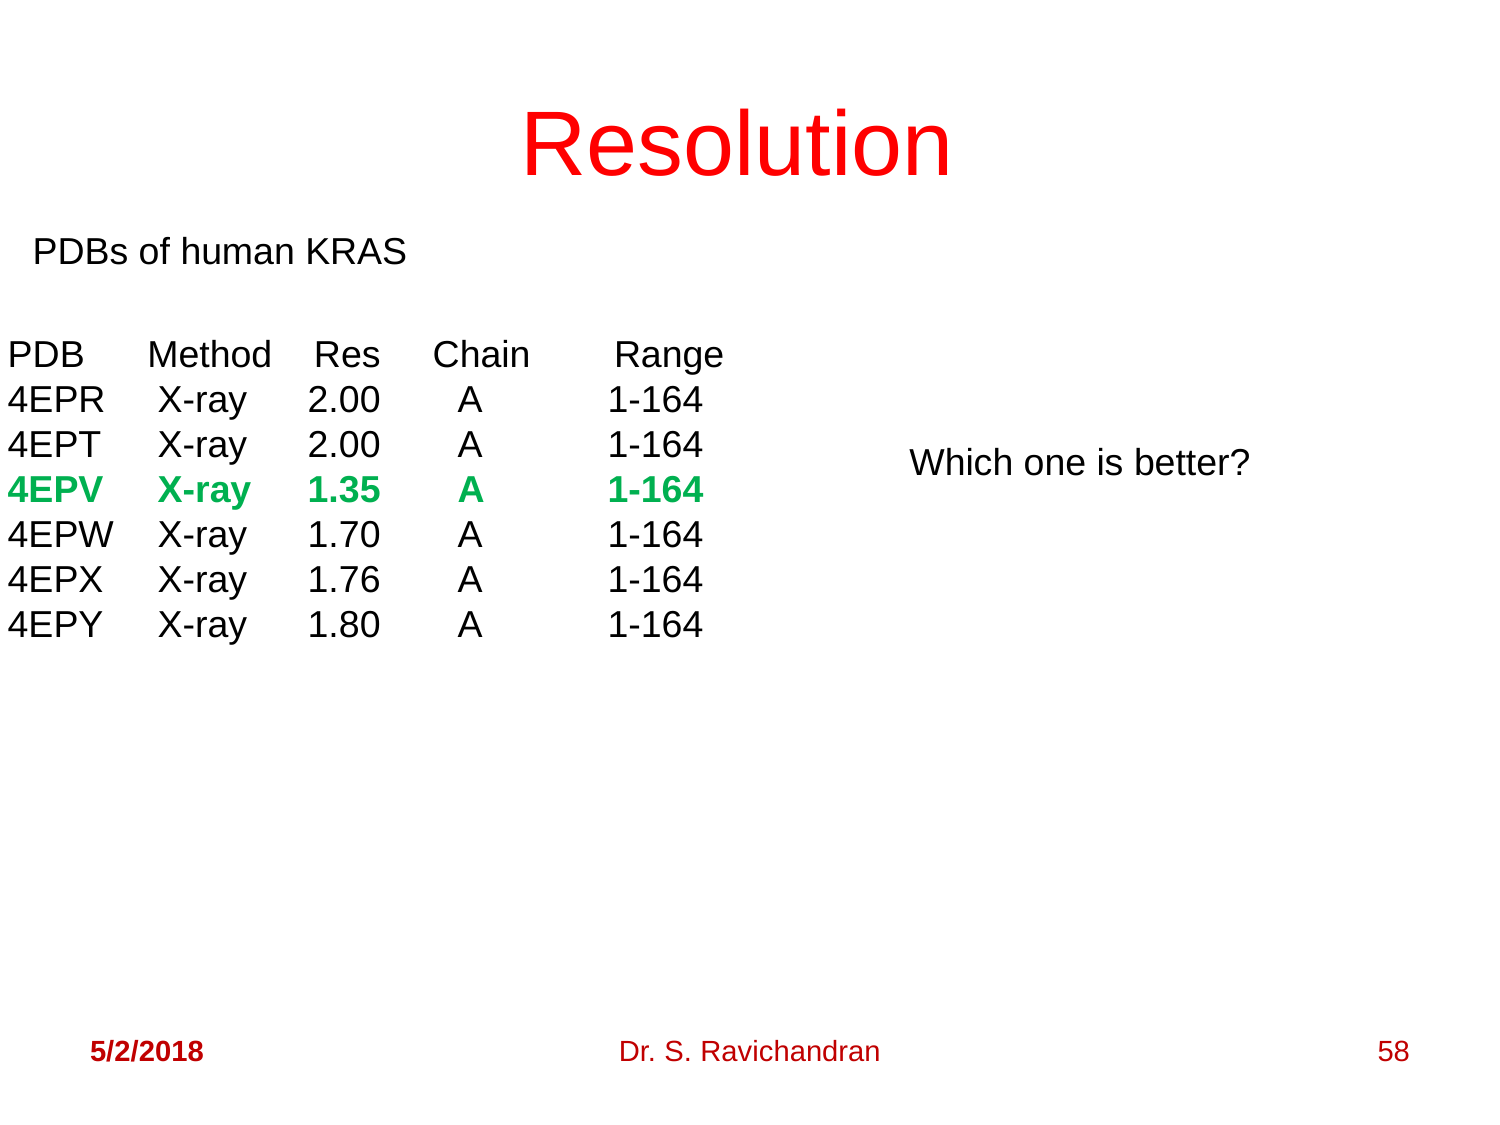

# Resolution
PDBs of human KRAS
PDB      Method    Res     Chain        Range
4EPR	X-ray	2.00	A	1-164
4EPT	X-ray	2.00	A	1-164
4EPV	X-ray	1.35	A	1-164
4EPW	X-ray	1.70	A	1-164
4EPX	X-ray	1.76	A	1-164
4EPY	X-ray	1.80	A	1-164
Which one is better?

5/2/2018
Dr. S. Ravichandran
58